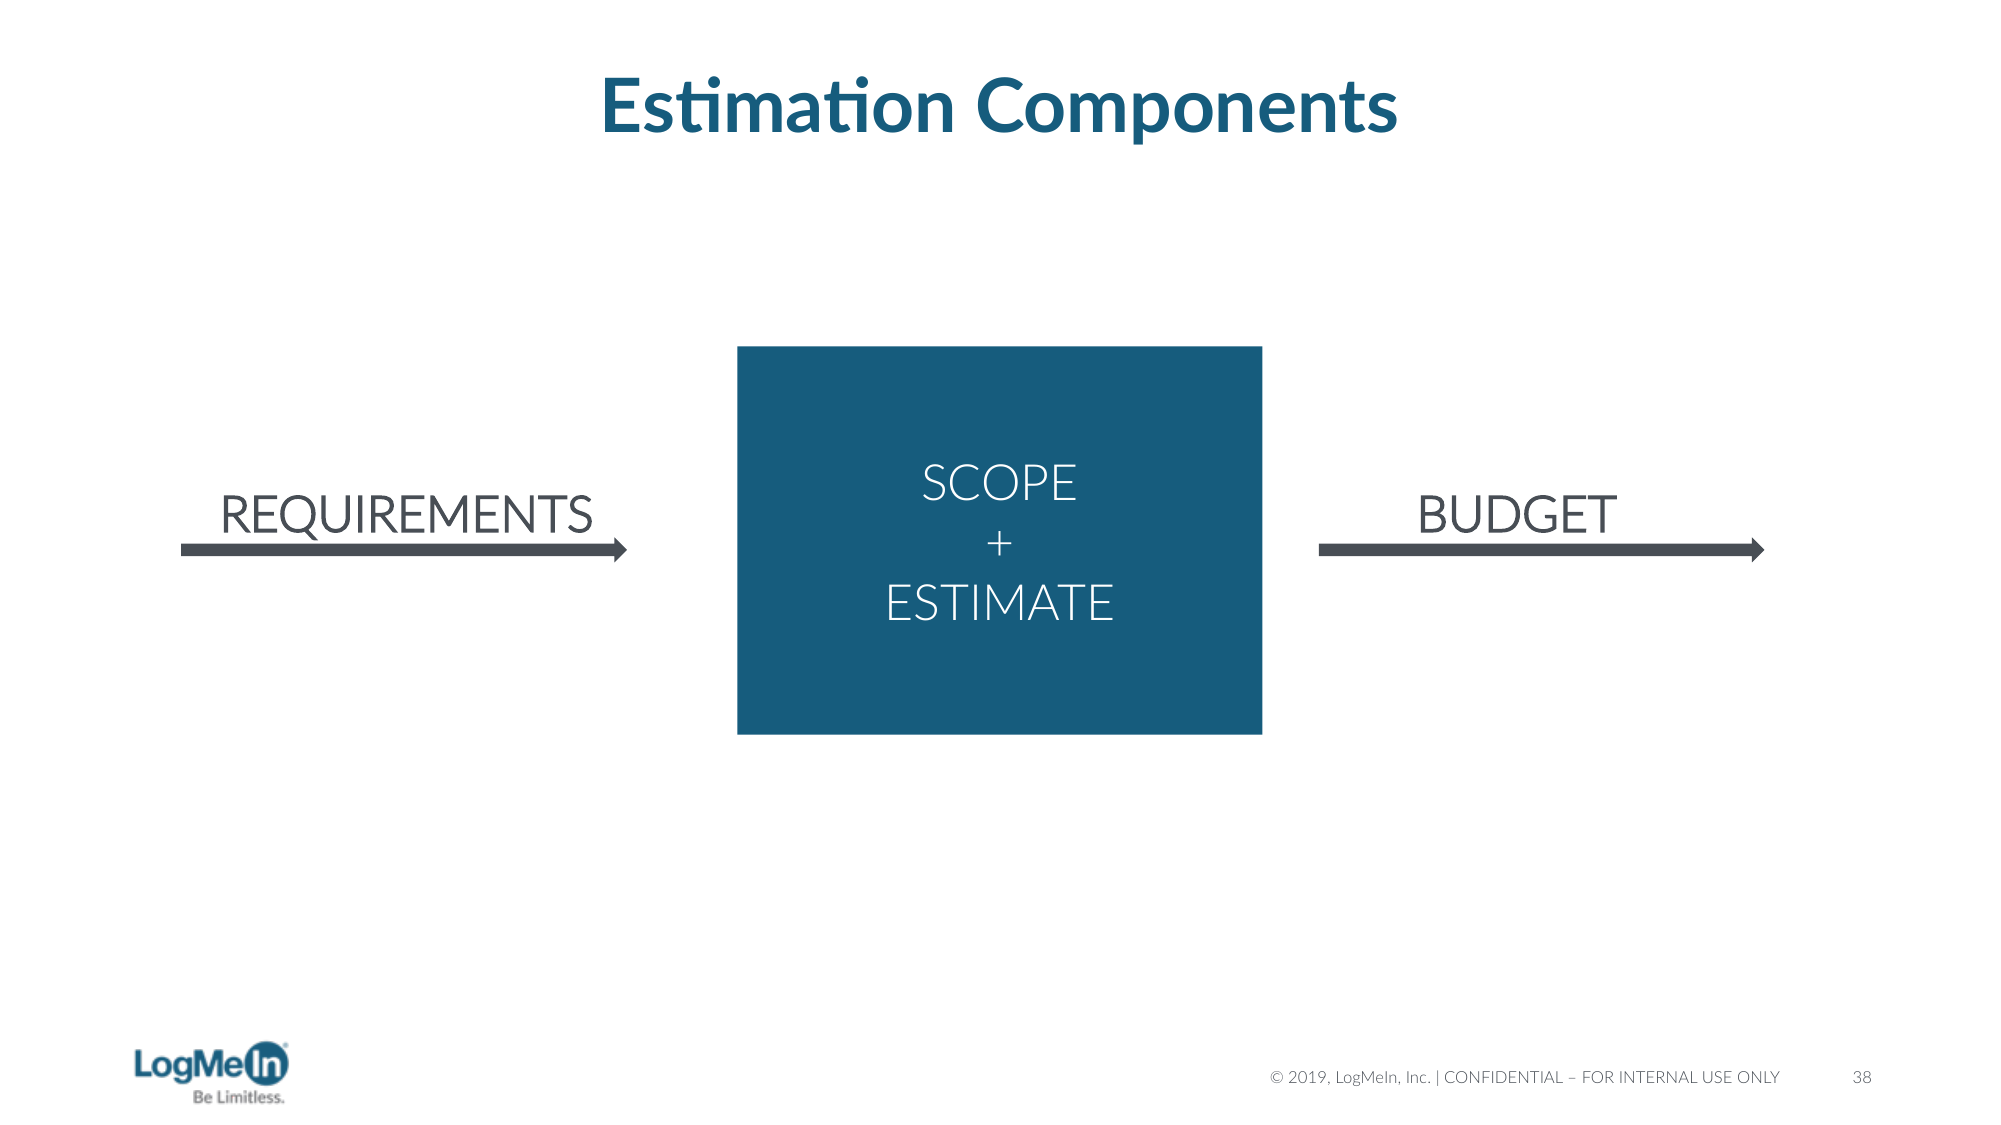

# Estimation Components
SCOPE
+
ESTIMATE

REQUIREMENTS
BUDGET